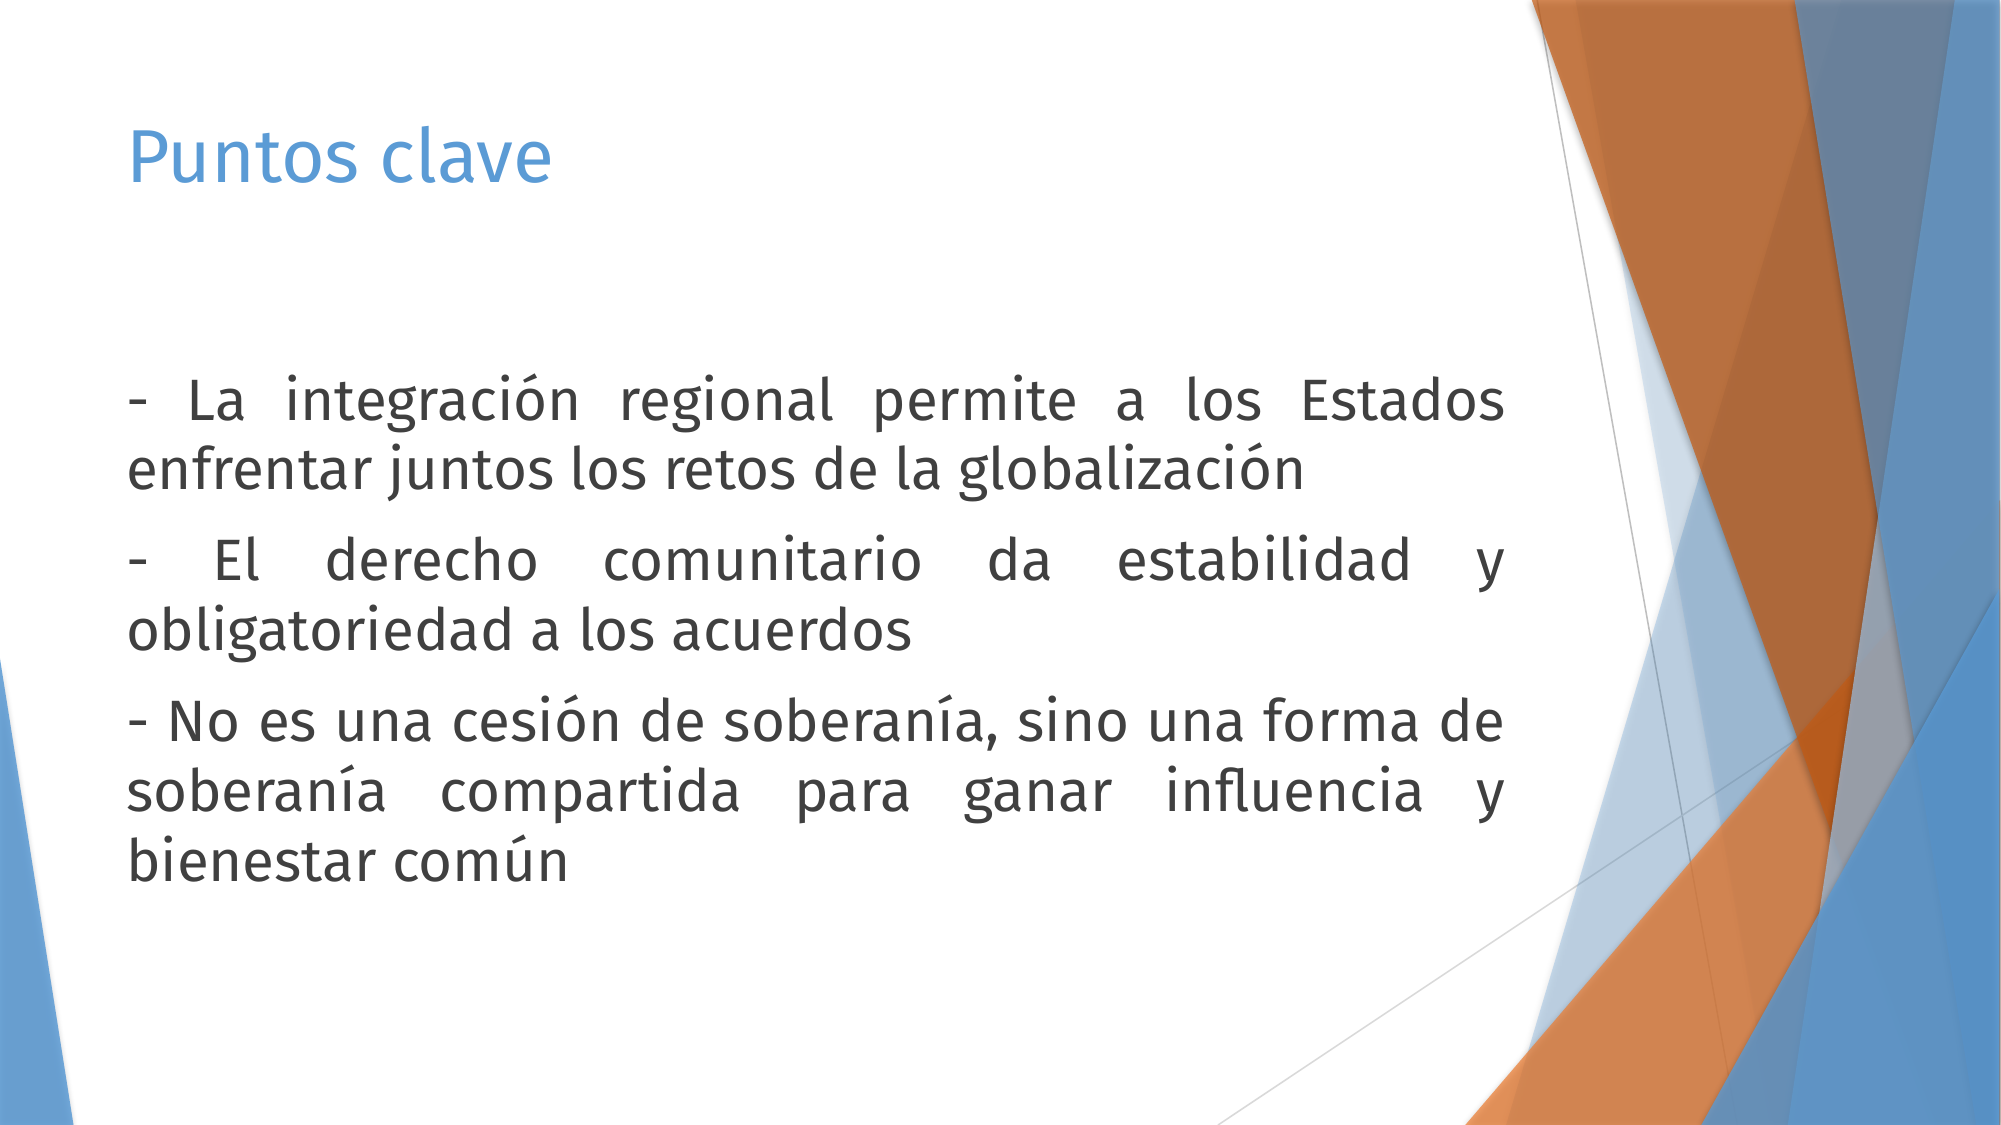

# Puntos clave
- La integración regional permite a los Estados enfrentar juntos los retos de la globalización
- El derecho comunitario da estabilidad y obligatoriedad a los acuerdos
- No es una cesión de soberanía, sino una forma de soberanía compartida para ganar influencia y bienestar común